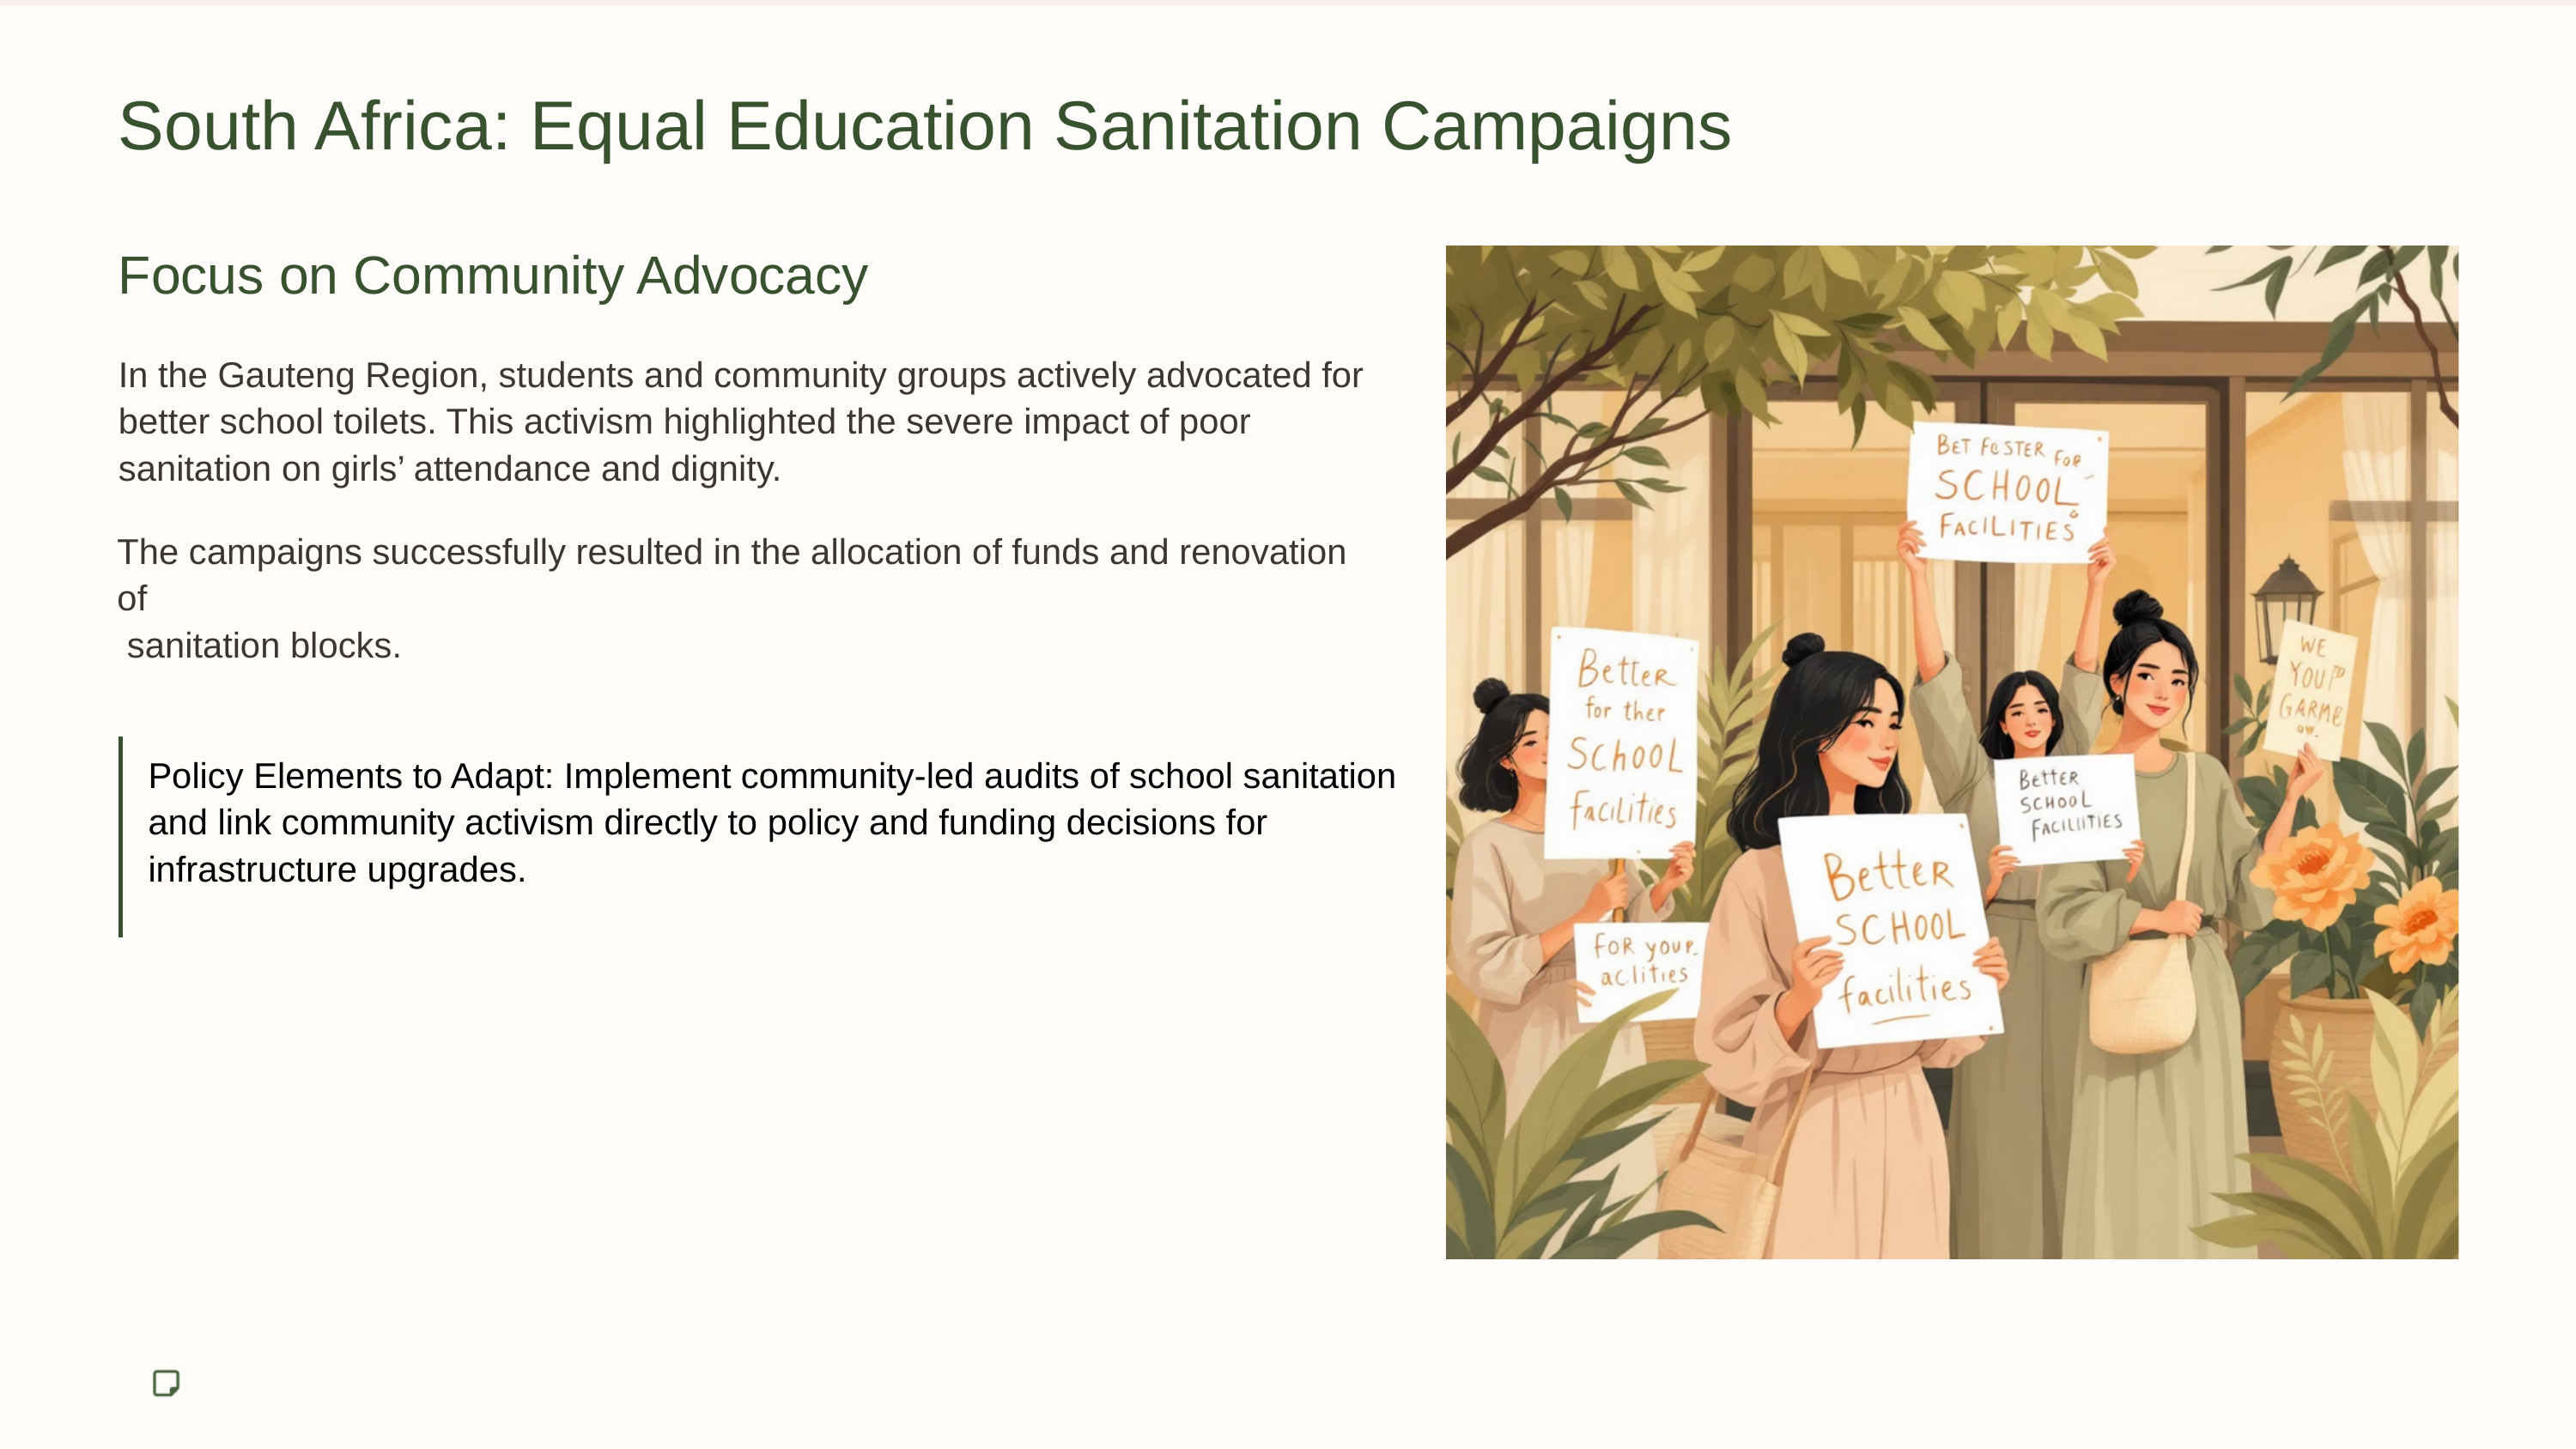

South Africa: Equal Education Sanitation Campaigns

Focus on Community Advocacy
In the Gauteng Region, students and community groups actively advocated for better school toilets. This activism highlighted the severe impact of poor sanitation on girls’ attendance and dignity.
The campaigns successfully resulted in the allocation of funds and renovation of
 sanitation blocks.

Policy Elements to Adapt: Implement community-led audits of school sanitation
and link community activism directly to policy and funding decisions for
infrastructure upgrades.